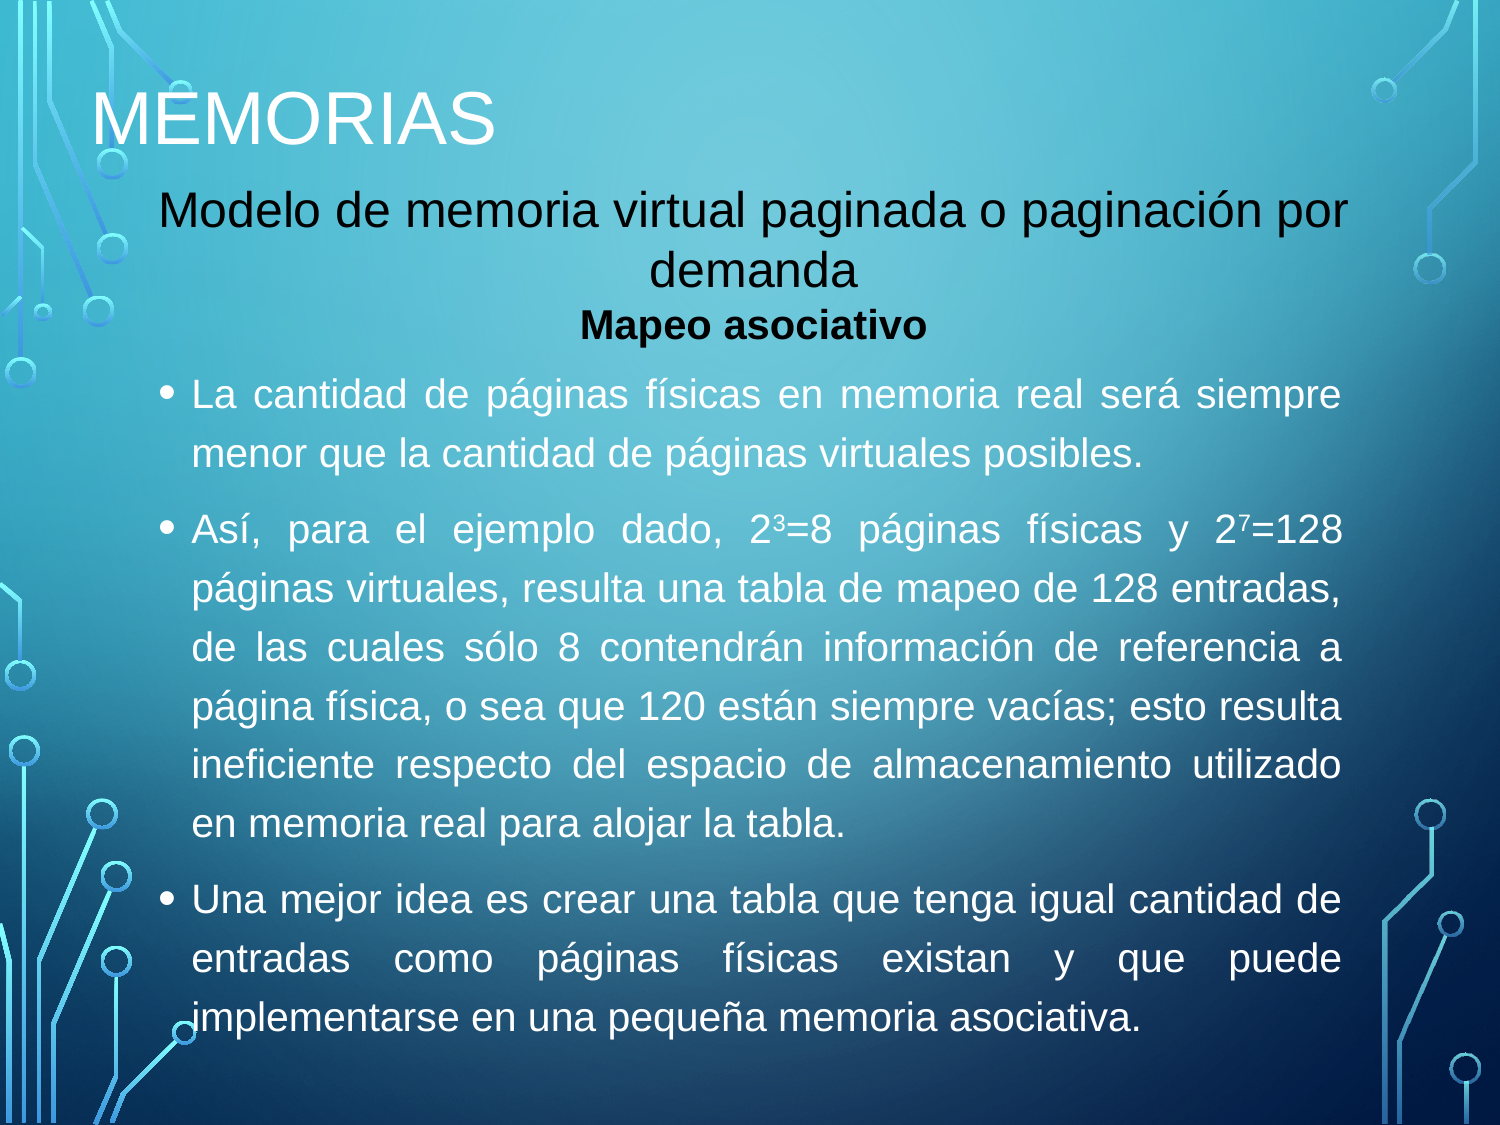

# Memorias
Modelo de memoria virtual paginada o paginación por demanda
Mapeo asociativo
La cantidad de páginas físicas en memoria real será siempre menor que la cantidad de páginas virtuales posibles.
Así, para el ejemplo dado, 23=8 páginas físicas y 27=128 páginas virtuales, resulta una tabla de mapeo de 128 entradas, de las cuales sólo 8 contendrán información de referencia a página física, o sea que 120 están siempre vacías; esto resulta ineficiente respecto del espacio de almacenamiento utilizado en memoria real para alojar la tabla.
Una mejor idea es crear una tabla que tenga igual cantidad de entradas como páginas físicas existan y que puede implementarse en una pequeña memoria asociativa.